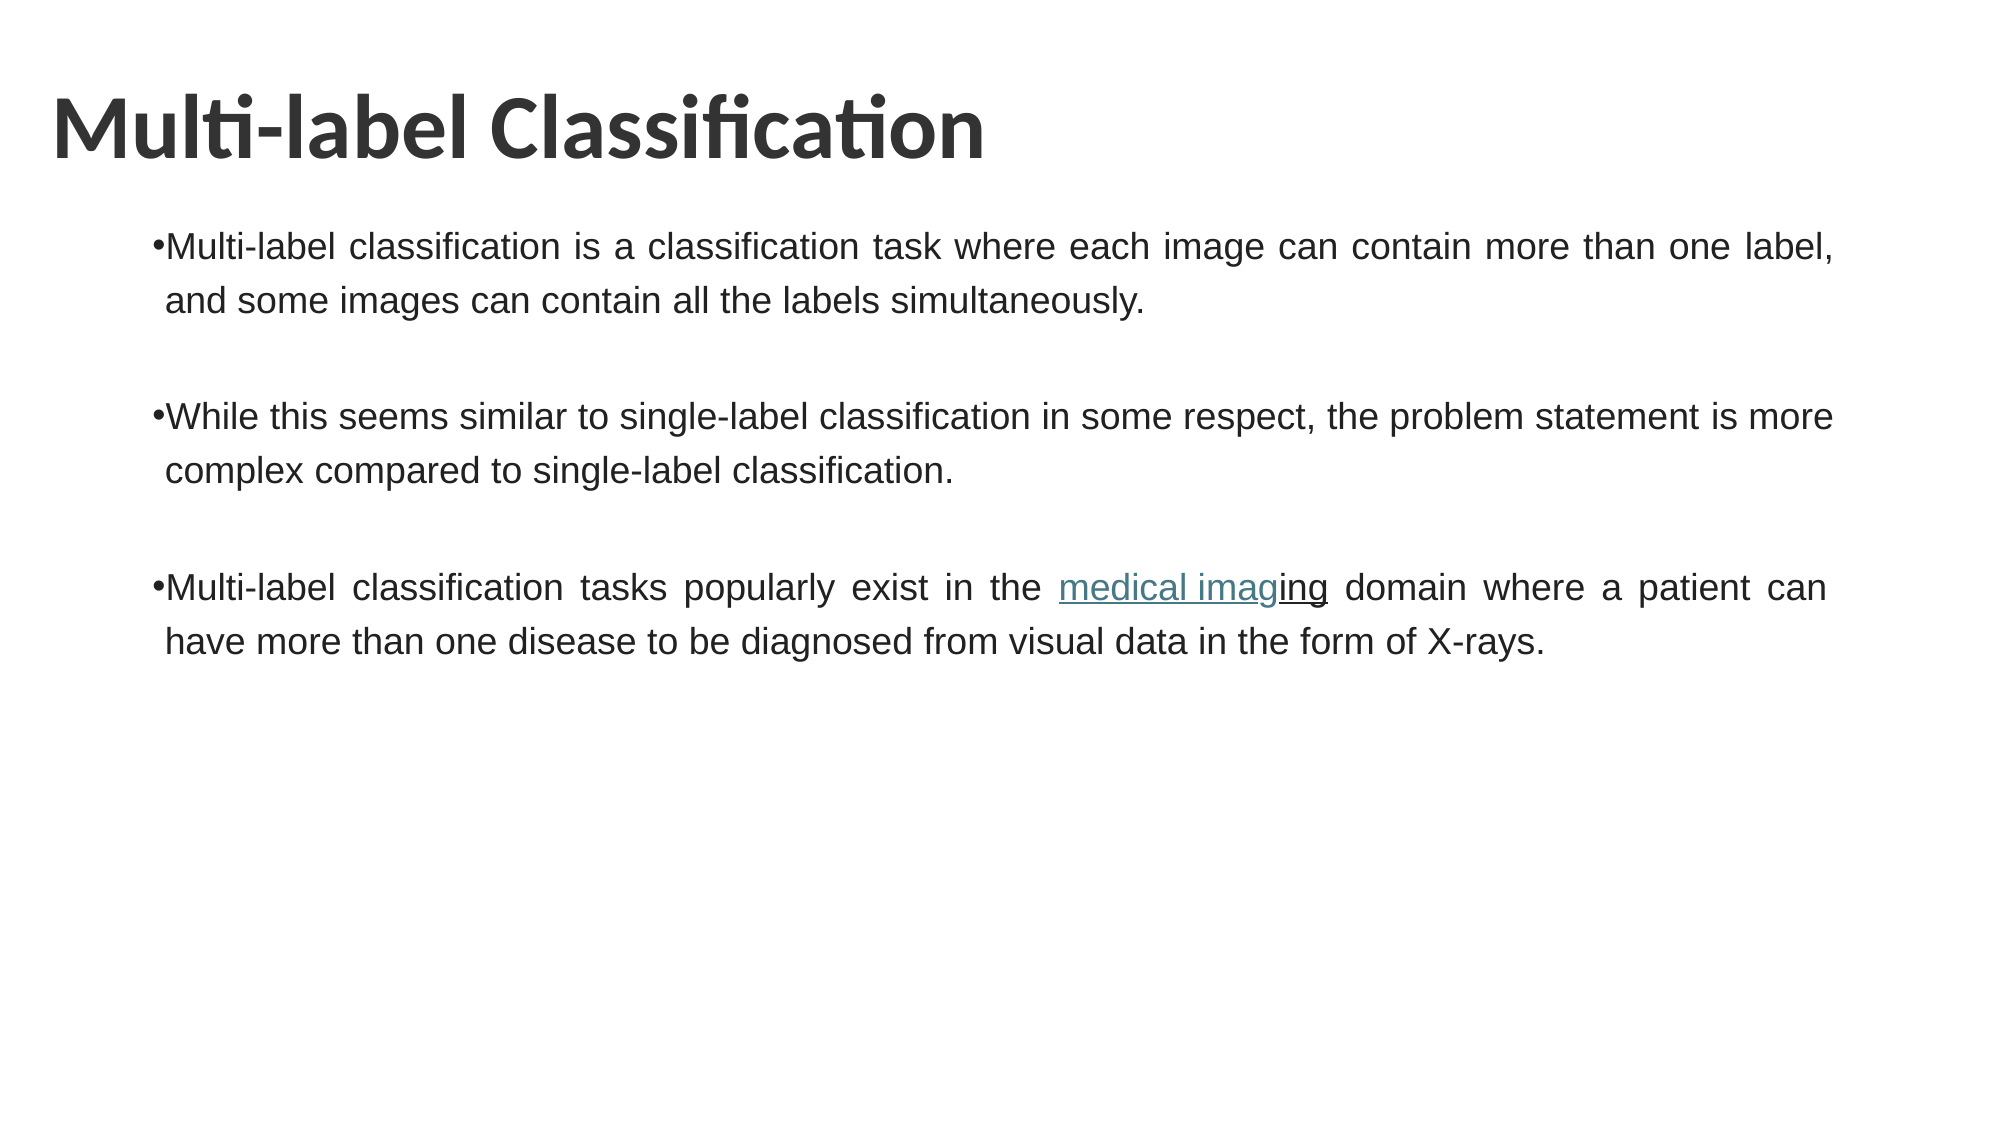

# Multi-label Classification
Multi-label classification is a classification task where each image can contain more than one label, and some images can contain all the labels simultaneously.

While this seems similar to single-label classification in some respect, the problem statement is more complex compared to single-label classification.

Multi-label classification tasks popularly exist in the medical imaging domain where a patient can have more than one disease to be diagnosed from visual data in the form of X-rays.